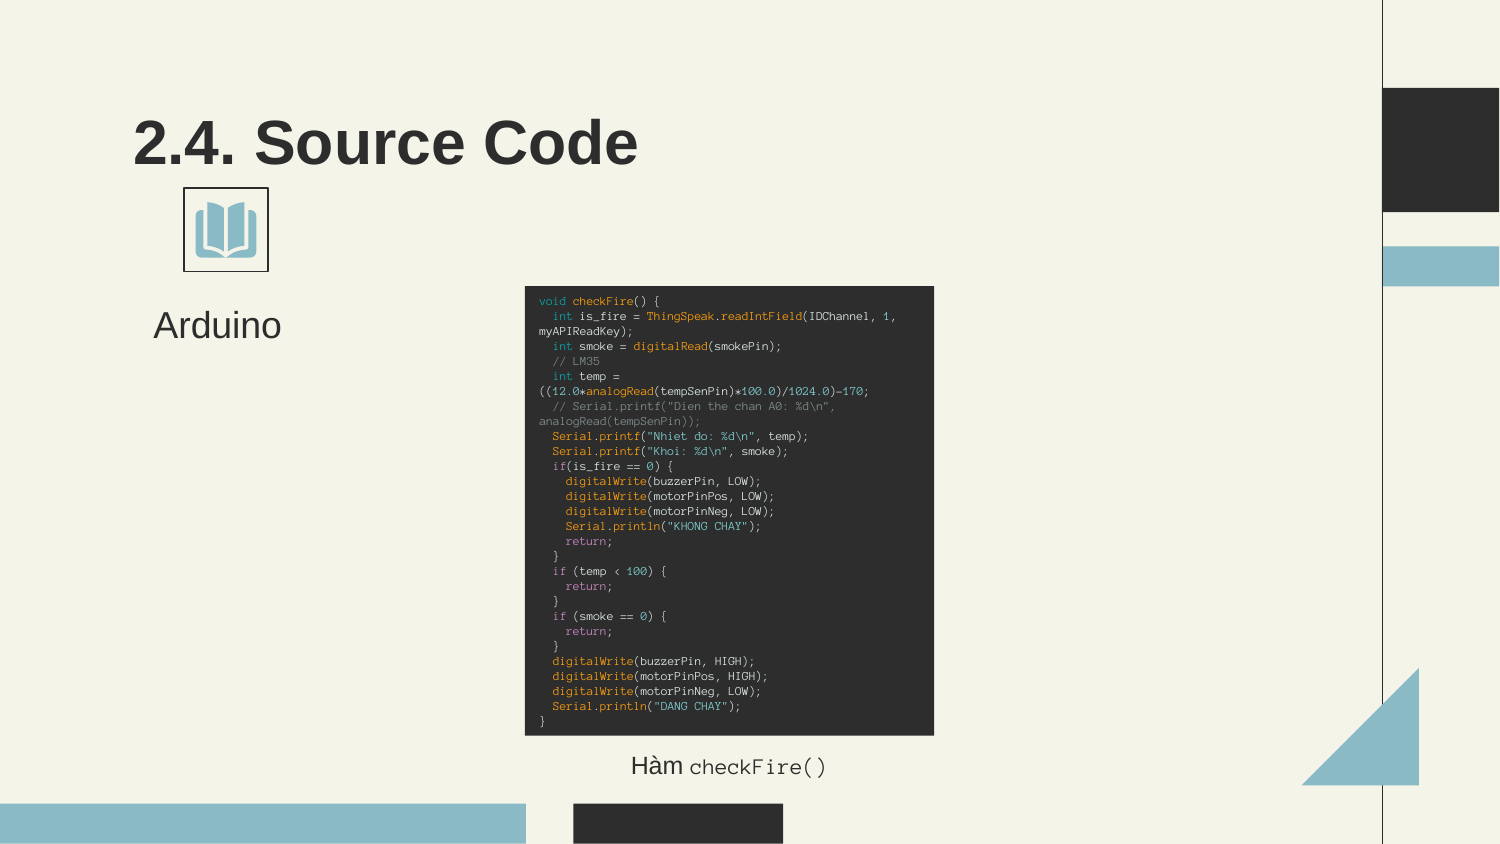

# 2.4. Source Code

Arduino
void checkFire() {
  int is_fire = ThingSpeak.readIntField(IDChannel, 1, myAPIReadKey);
  int smoke = digitalRead(smokePin);
  // LM35
  int temp = ((12.0*analogRead(tempSenPin)*100.0)/1024.0)-170;
  // Serial.printf("Dien the chan A0: %d\n", analogRead(tempSenPin));
  Serial.printf("Nhiet do: %d\n", temp);
  Serial.printf("Khoi: %d\n", smoke);
  if(is_fire == 0) {
    digitalWrite(buzzerPin, LOW);
    digitalWrite(motorPinPos, LOW);
    digitalWrite(motorPinNeg, LOW);
    Serial.println("KHONG CHAY");
    return;
  }
  if (temp < 100) {
    return;
  }
  if (smoke == 0) {
    return;
  }
  digitalWrite(buzzerPin, HIGH);
  digitalWrite(motorPinPos, HIGH);
  digitalWrite(motorPinNeg, LOW);
  Serial.println("DANG CHAY");
}

Hàm checkFire()